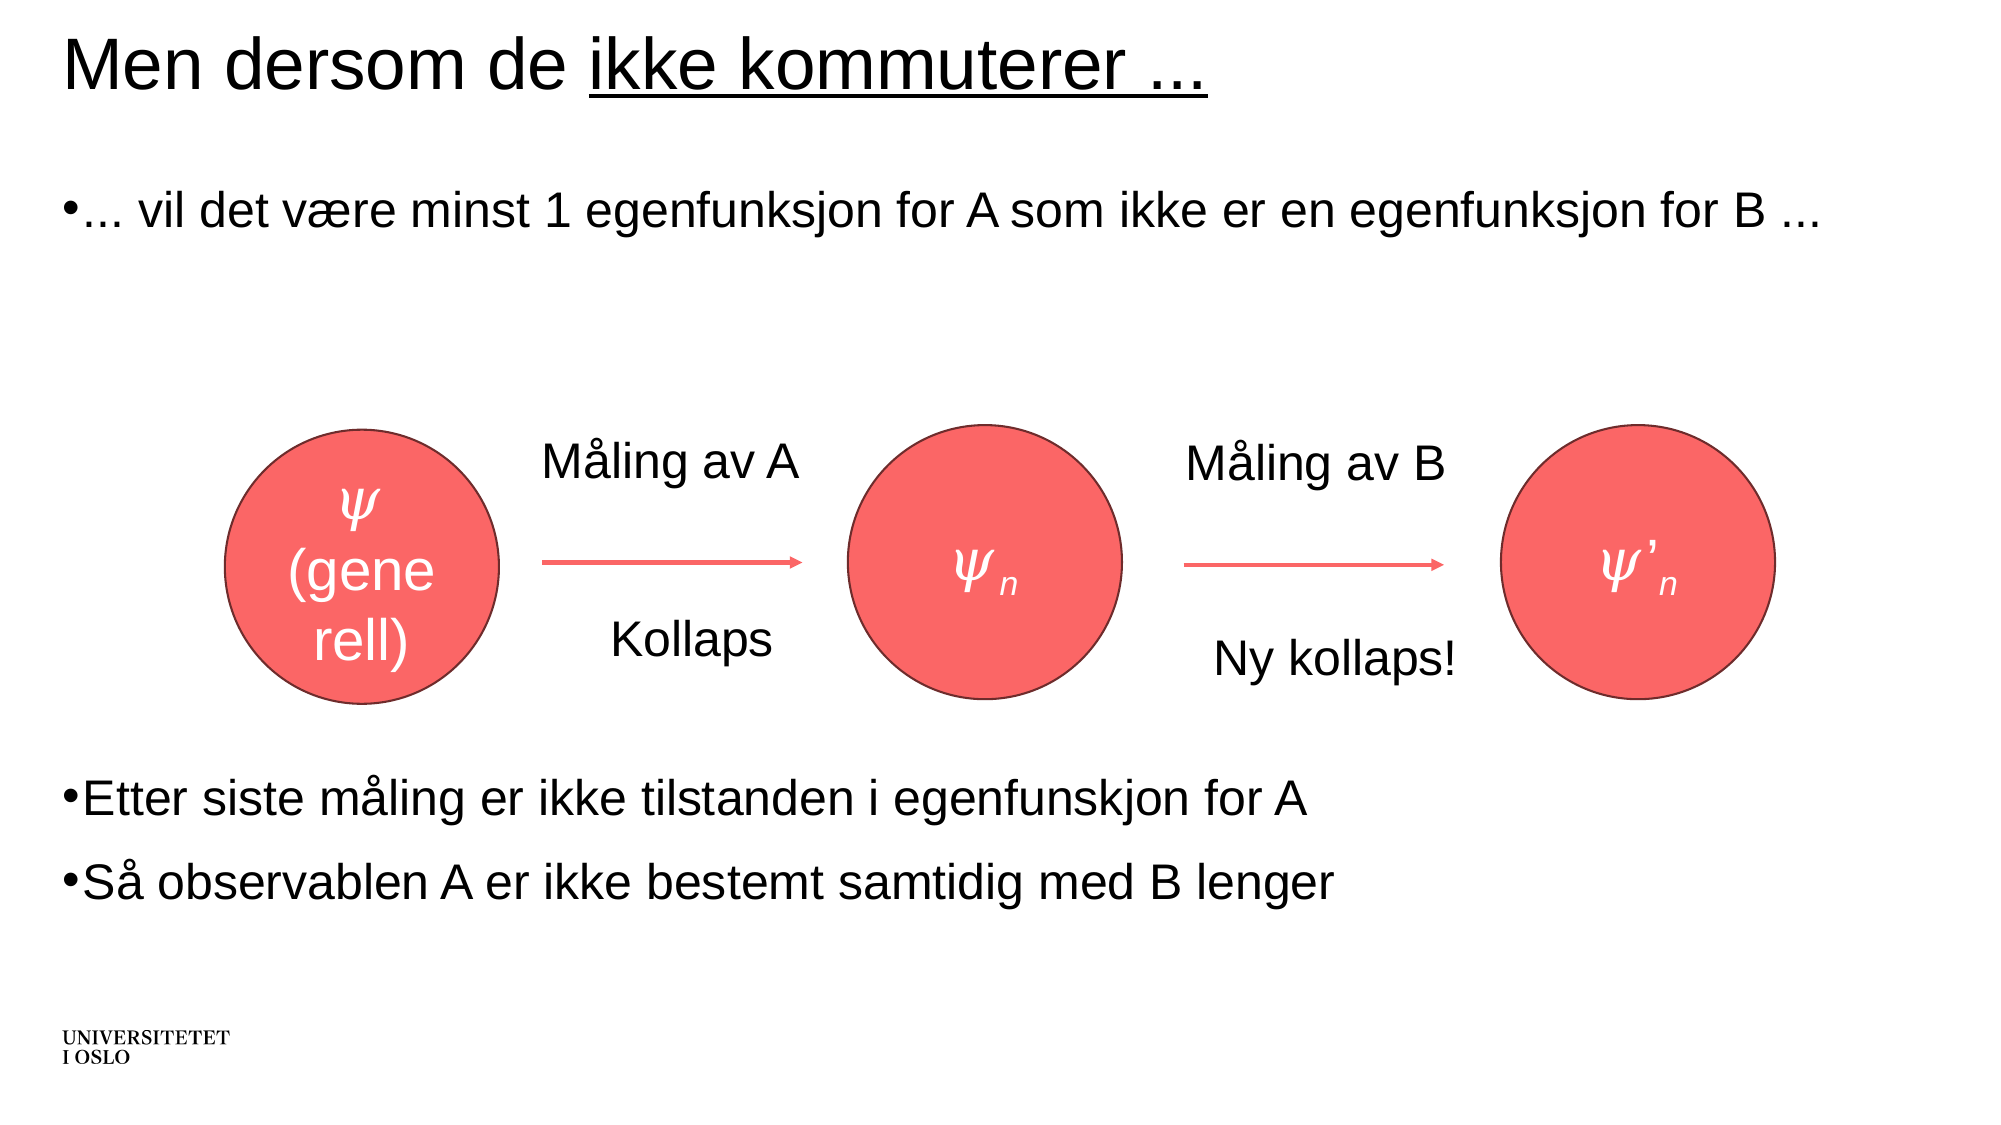

# Men dersom de ikke kommuterer ...
... vil det være minst 1 egenfunksjon for A som ikke er en egenfunksjon for B ...

Etter siste måling er ikke tilstanden i egenfunskjon for A
Så observablen A er ikke bestemt samtidig med B lenger

Måling av A
Måling av B
𝜓n
𝜓’n
𝜓 (generell)
Kollaps
Ny kollaps!